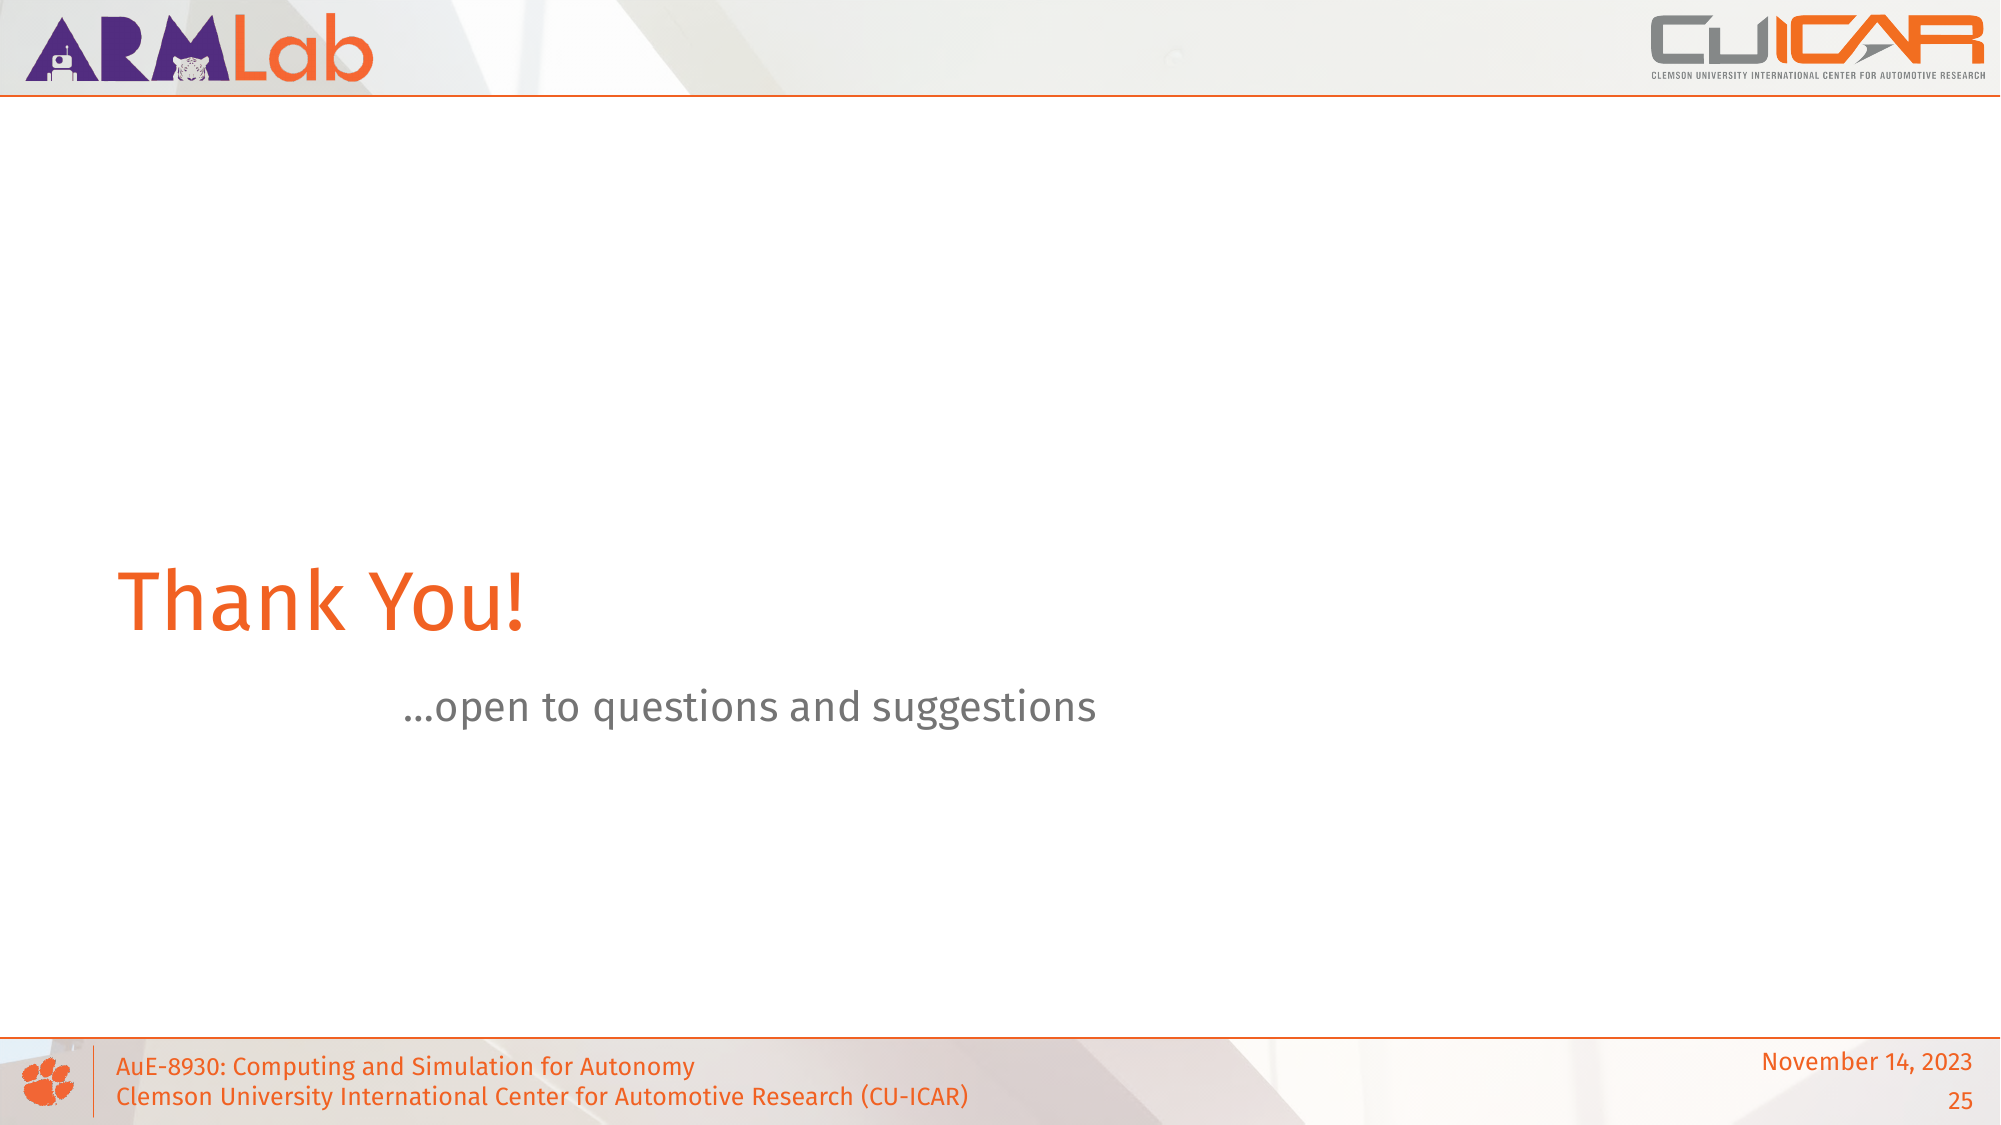

# Thank You!
                          …open to questions and suggestions
November 14, 2023
25